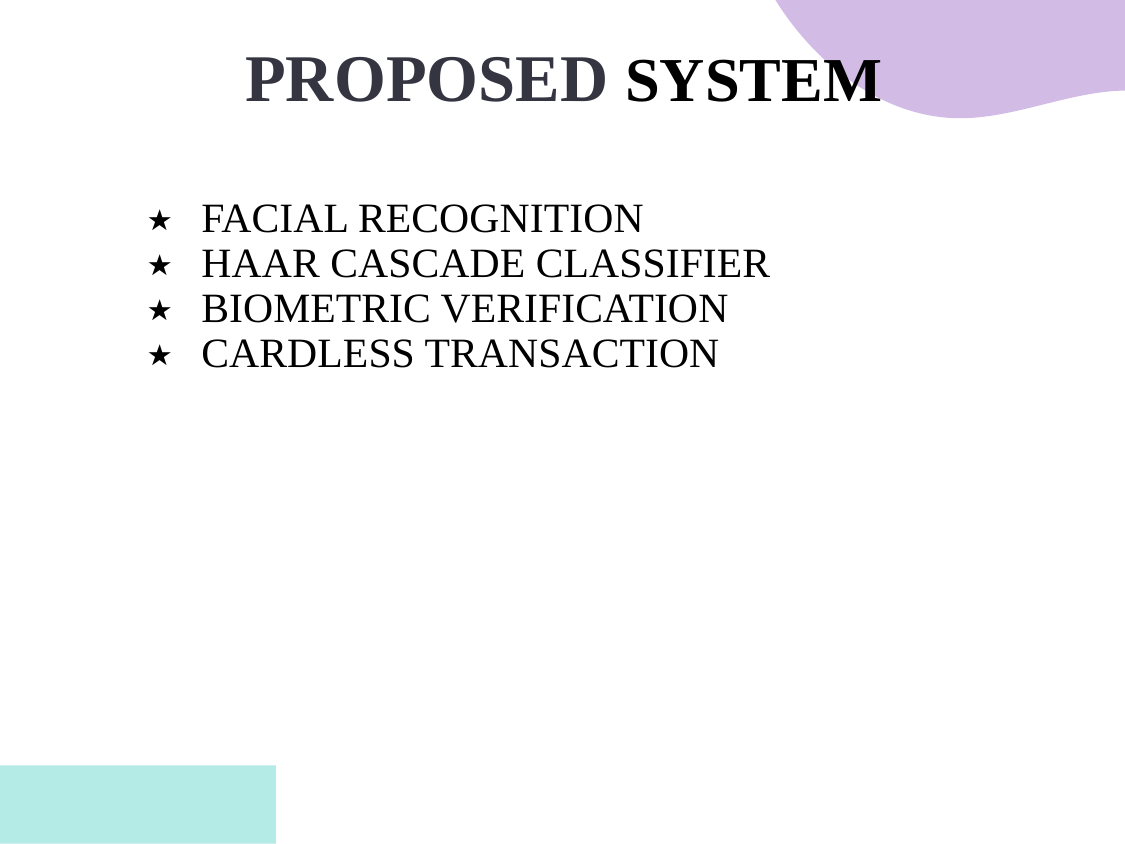

# PROPOSED SYSTEM
 FACIAL RECOGNITION
 HAAR CASCADE CLASSIFIER
 BIOMETRIC VERIFICATION
 CARDLESS TRANSACTION